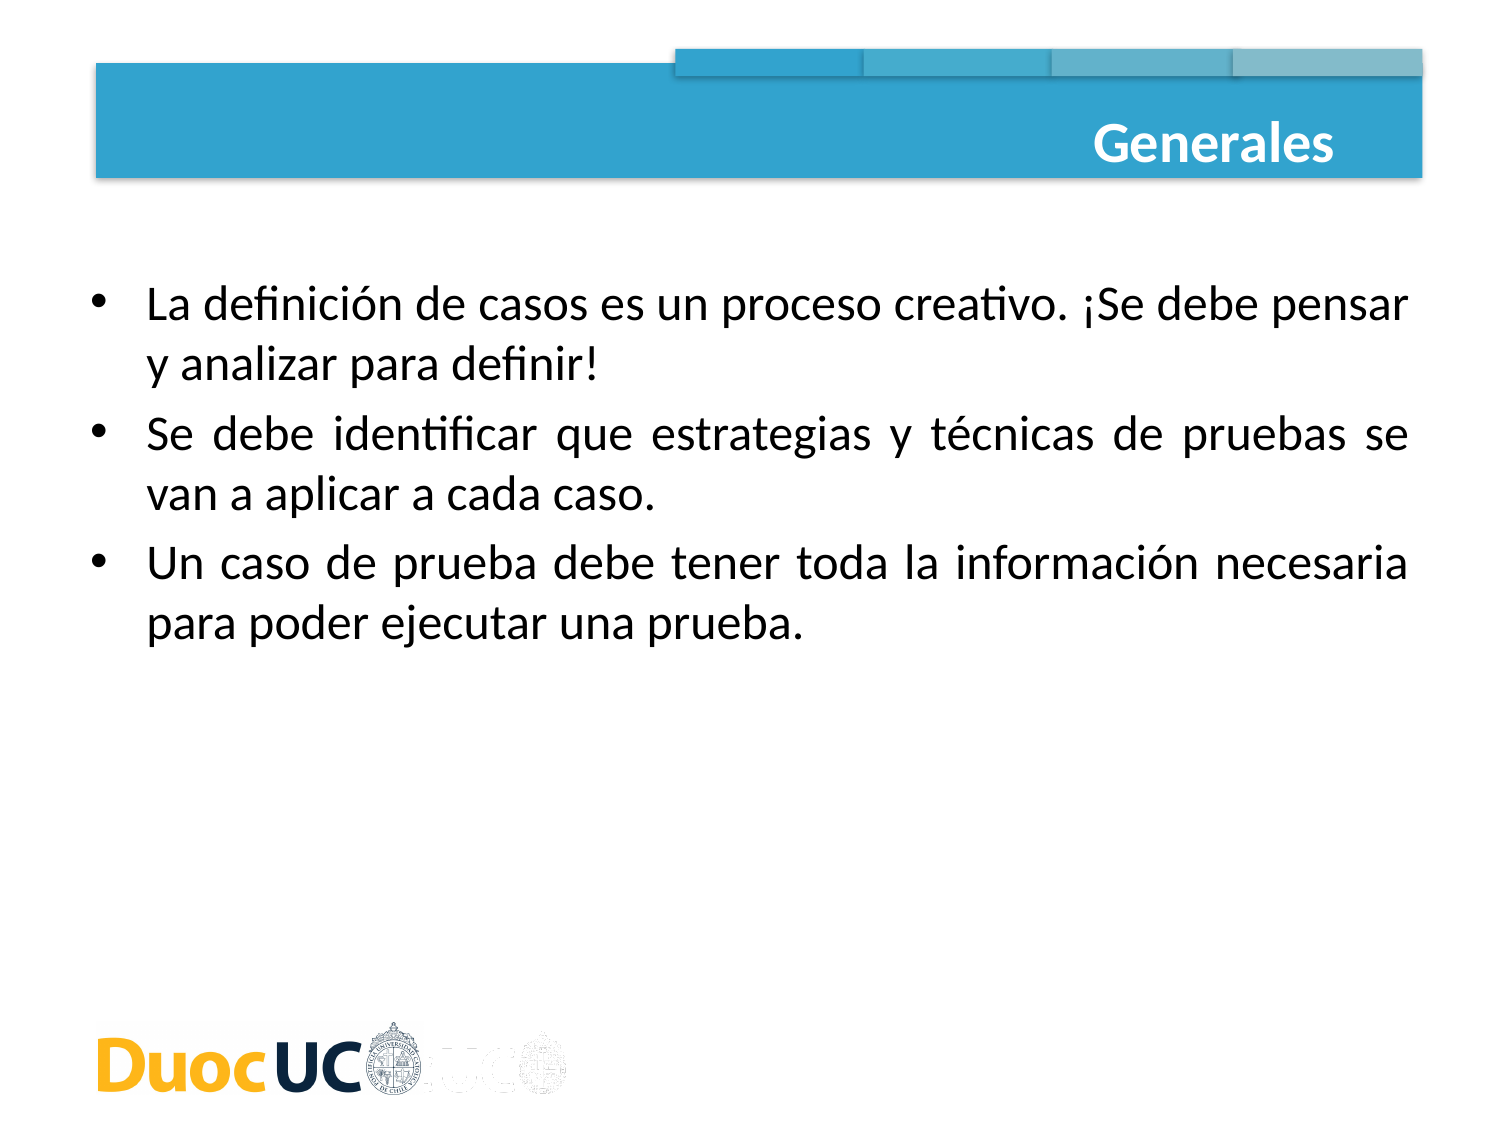

Generales
La definición de casos es un proceso creativo. ¡Se debe pensar y analizar para definir!
Se debe identificar que estrategias y técnicas de pruebas se van a aplicar a cada caso.
Un caso de prueba debe tener toda la información necesaria para poder ejecutar una prueba.